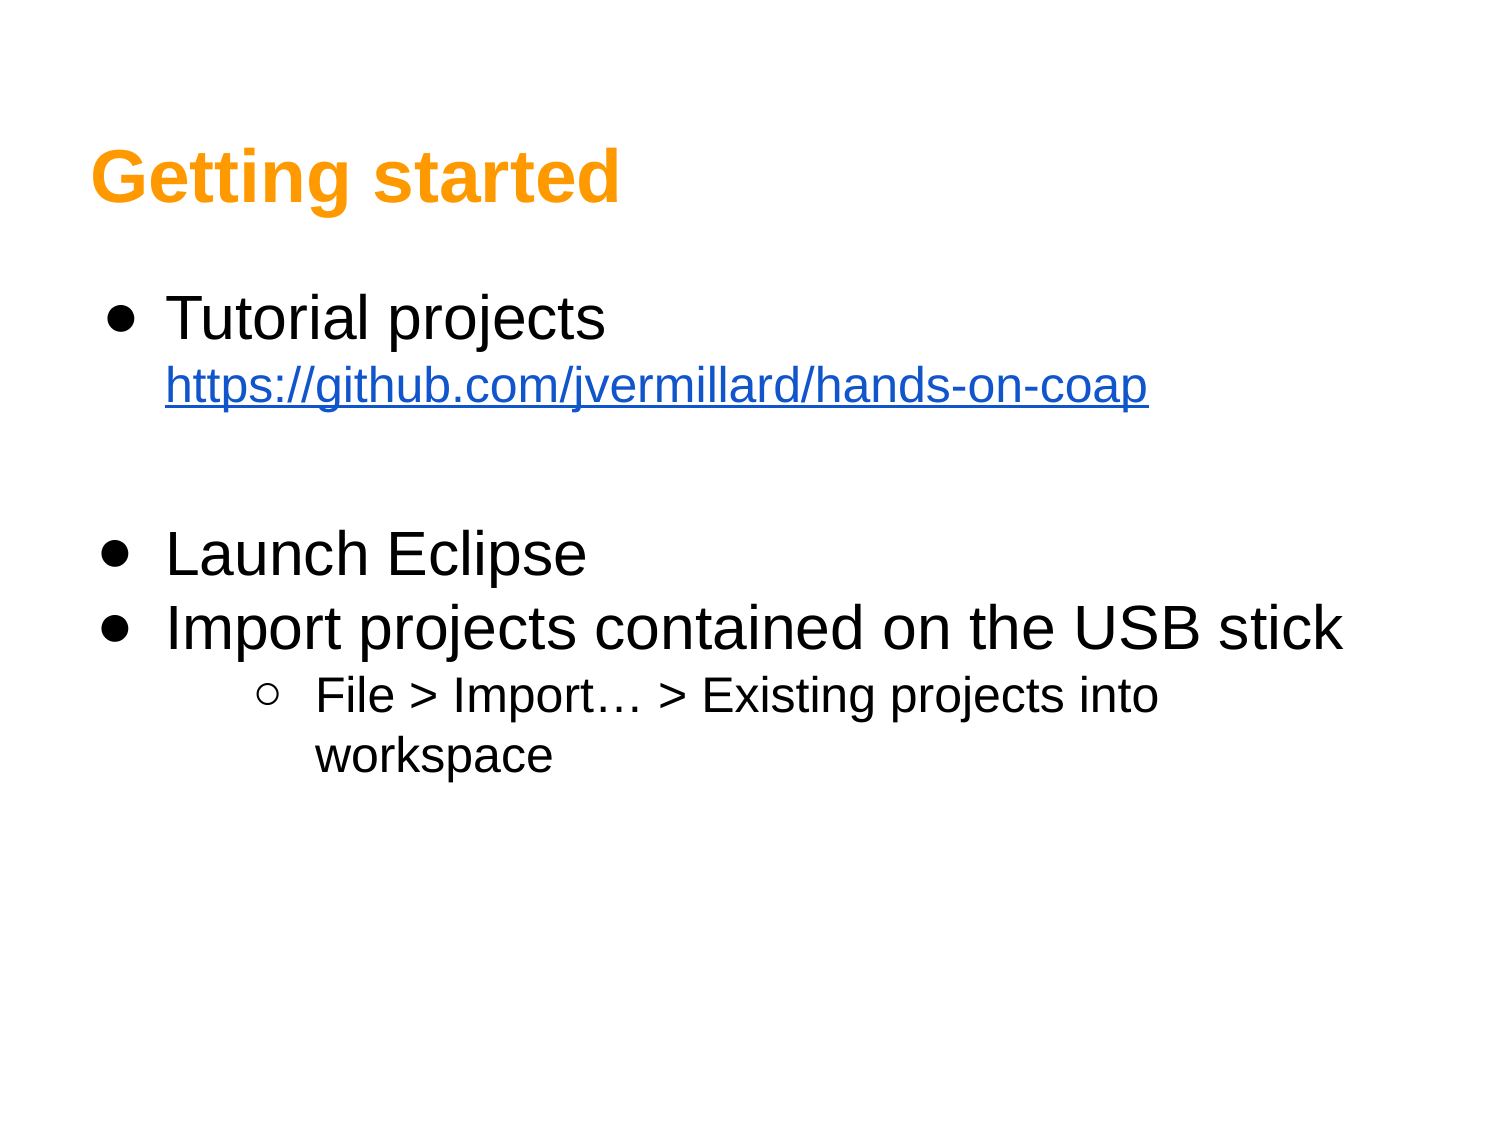

# Getting started
Tutorial projects
https://github.com/jvermillard/hands-on-coap

Launch Eclipse
Import projects contained on the USB stick
File > Import… > Existing projects into workspace